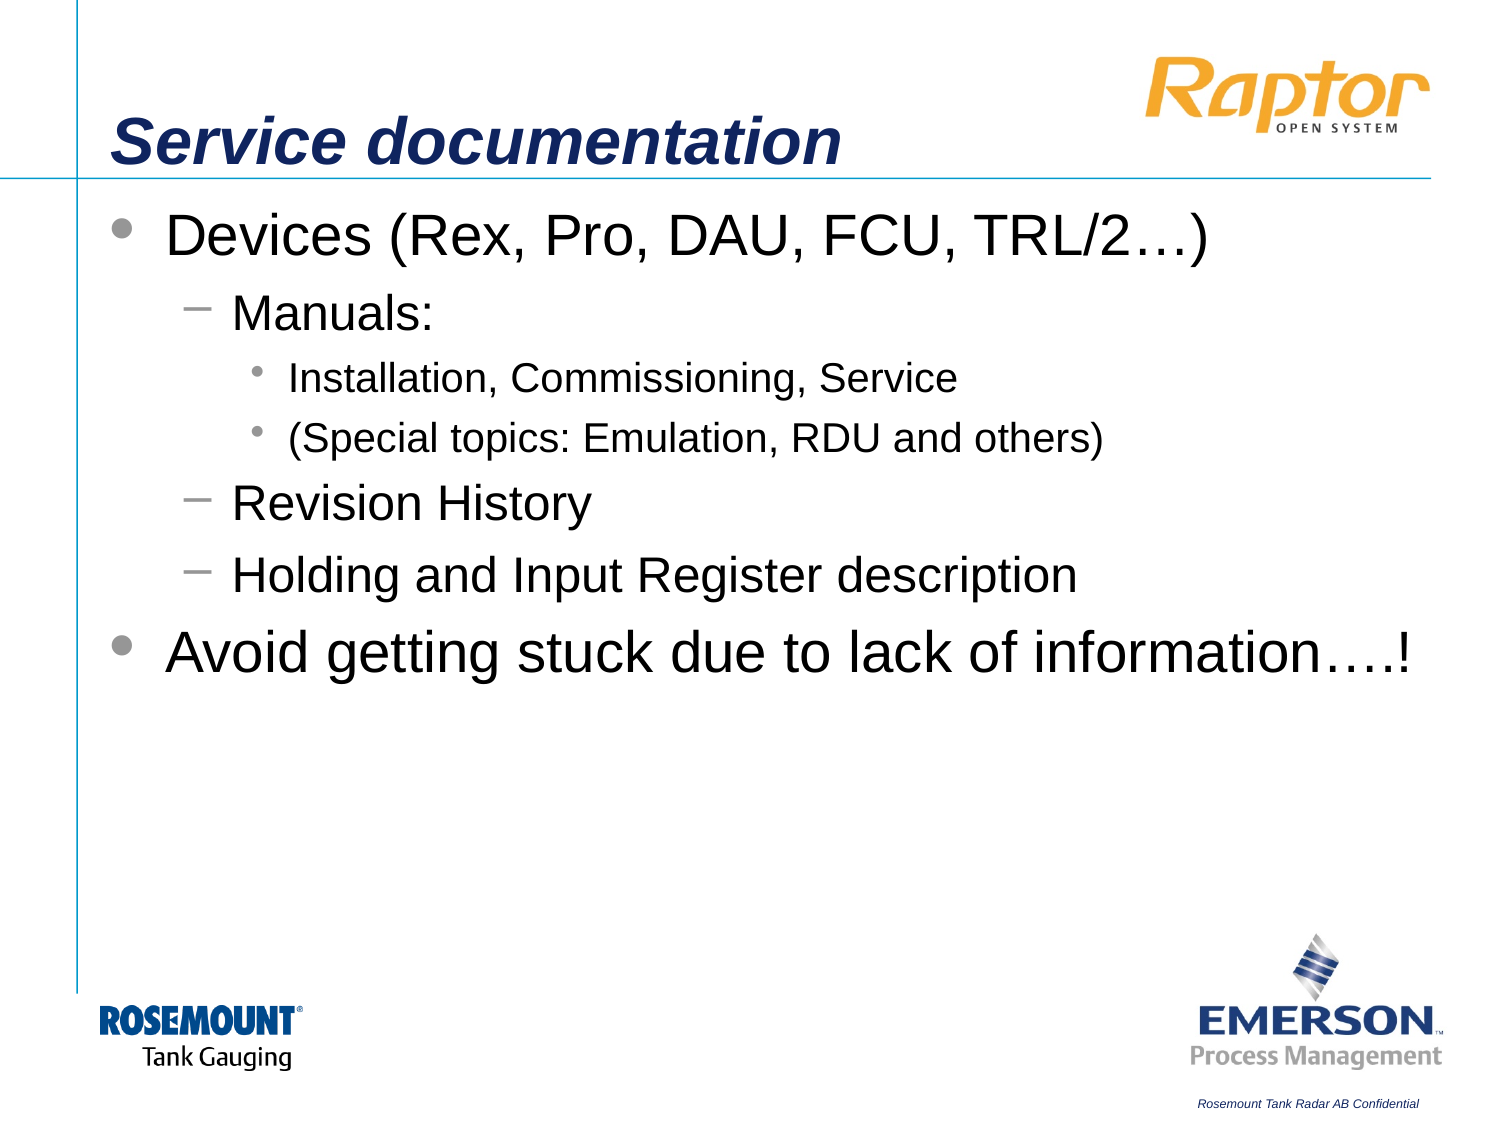

# Service documentation
Devices (Rex, Pro, DAU, FCU, TRL/2…)
Manuals:
Installation, Commissioning, Service
(Special topics: Emulation, RDU and others)
Revision History
Holding and Input Register description
Avoid getting stuck due to lack of information….!